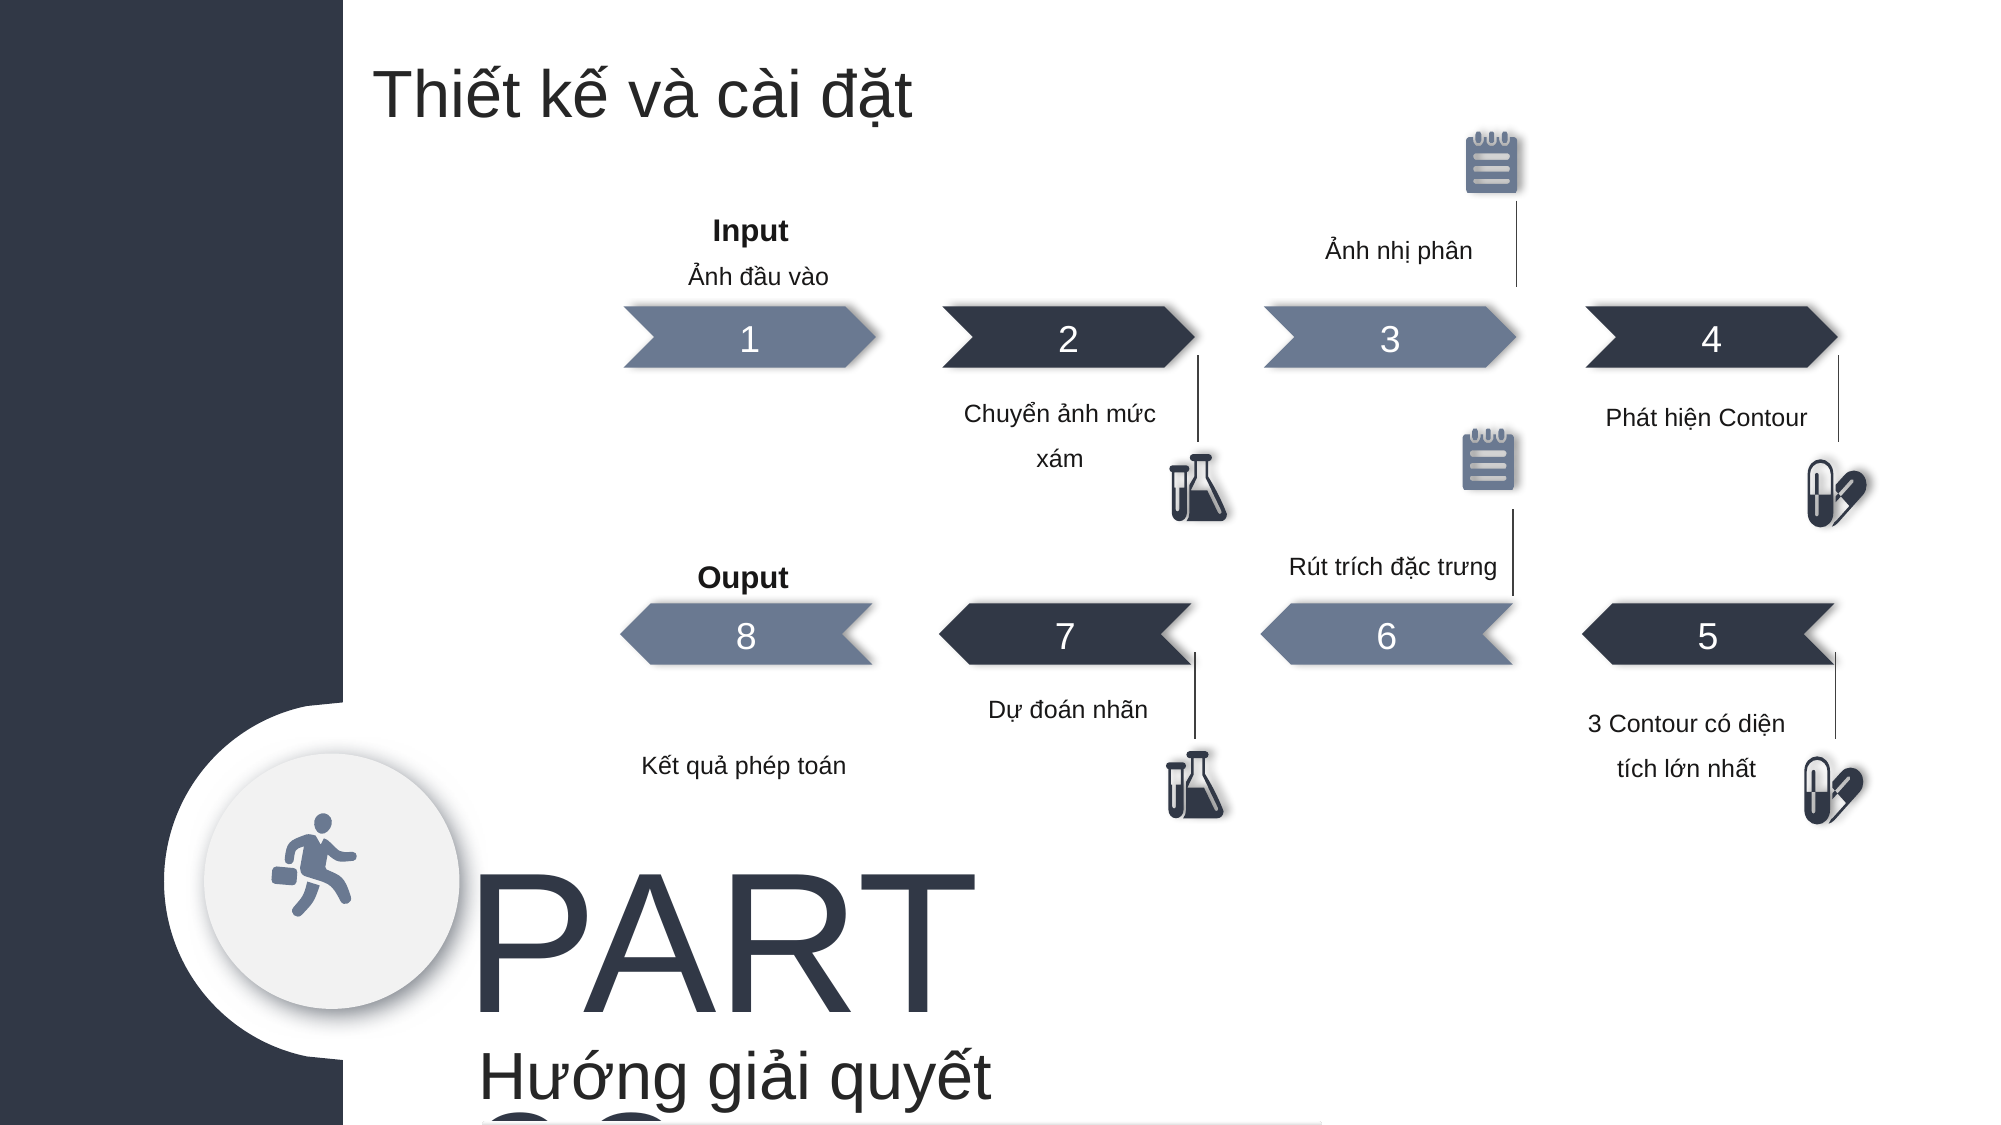

Thiết kế và cài đặt

Input
Ảnh nhị phân
Ảnh đầu vào

1
2
3
4
Chuyển ảnh mức xám
Phát hiện Contour

Rút trích đặc trưng
Ouput
8
7
6
5
Dự đoán nhãn
3 Contour có diện tích lớn nhất

Kết quả phép toán

PART 02
Hướng giải quyết